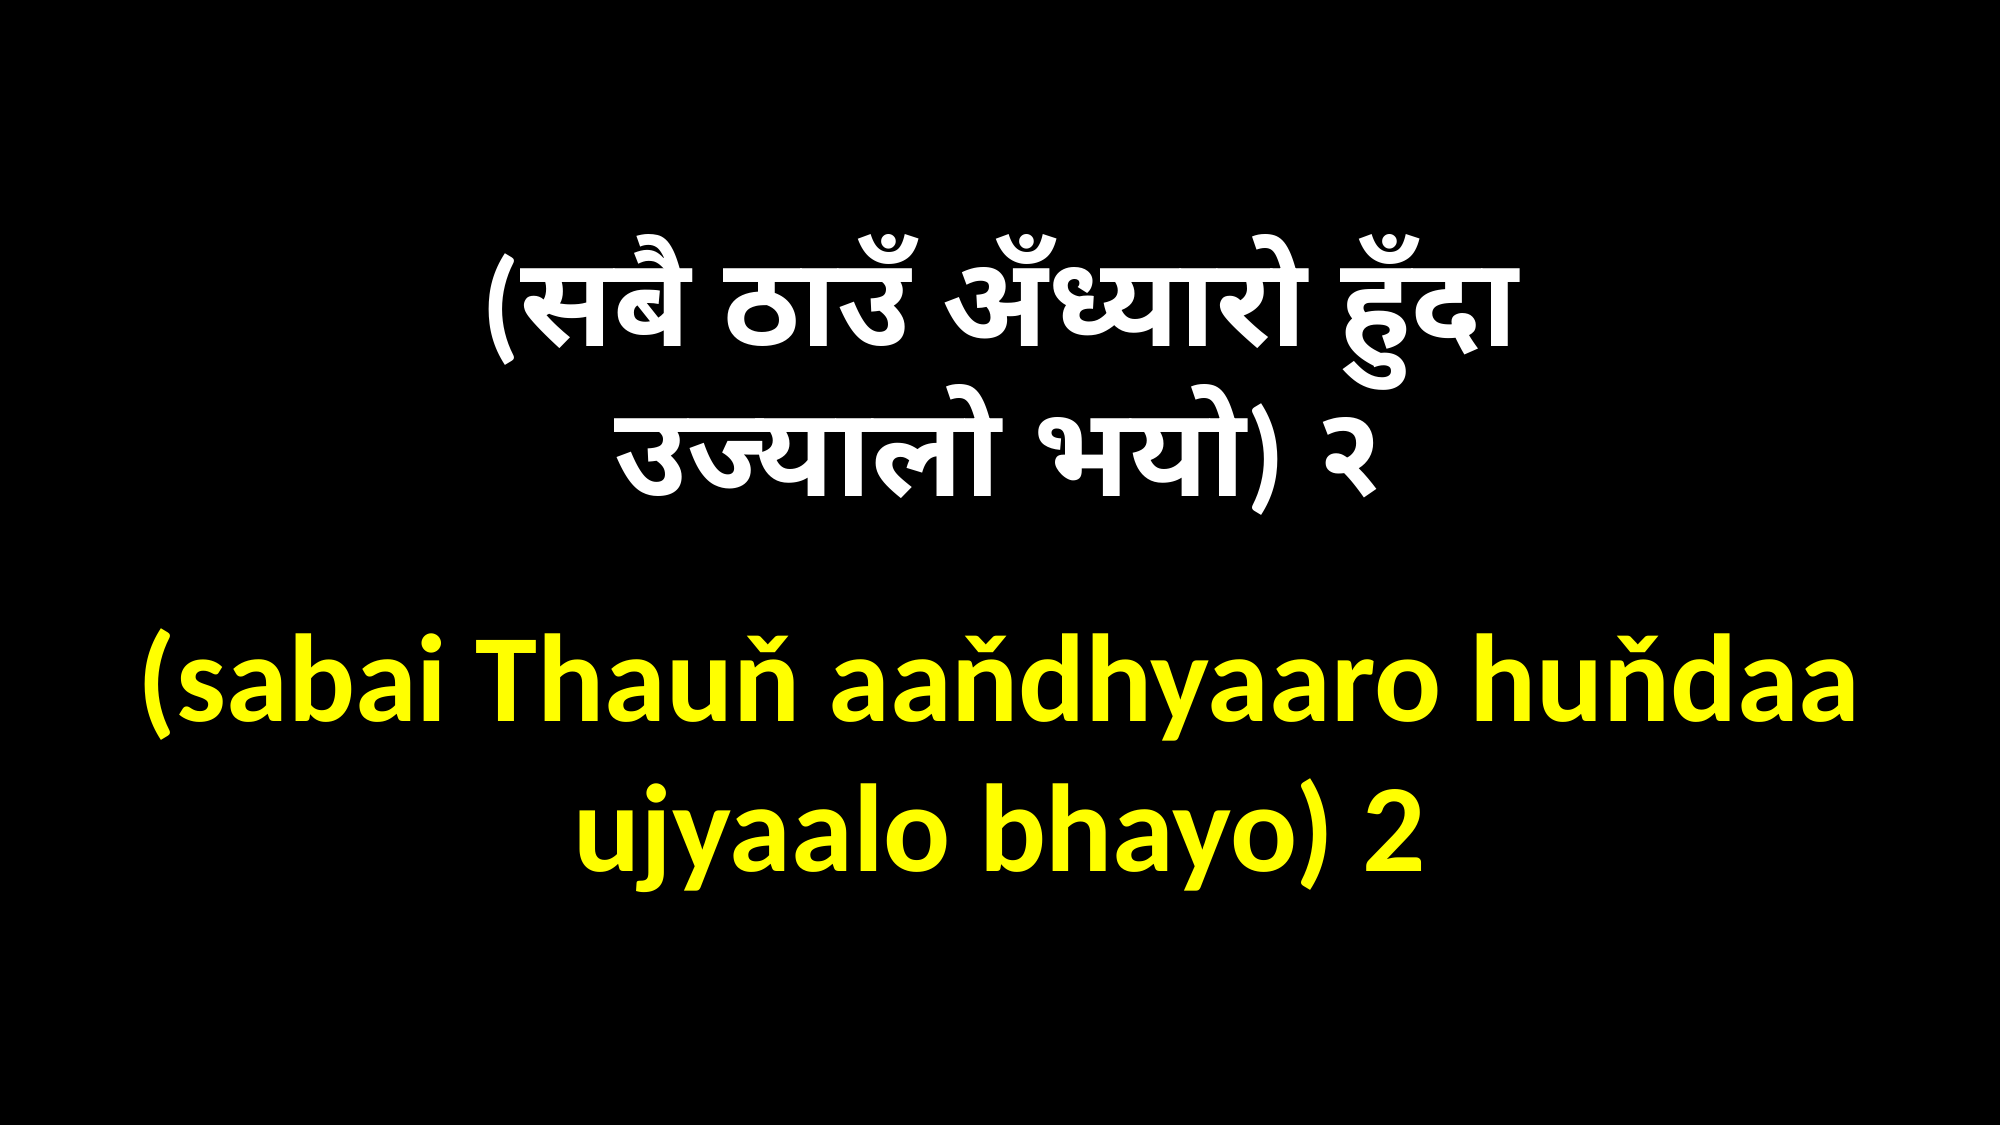

(सबै ठाउँ अँध्यारो हुँदा
उज्यालो भयो) २

(sabai Thauň aaňdhyaaro huňdaa
ujyaalo bhayo) 2